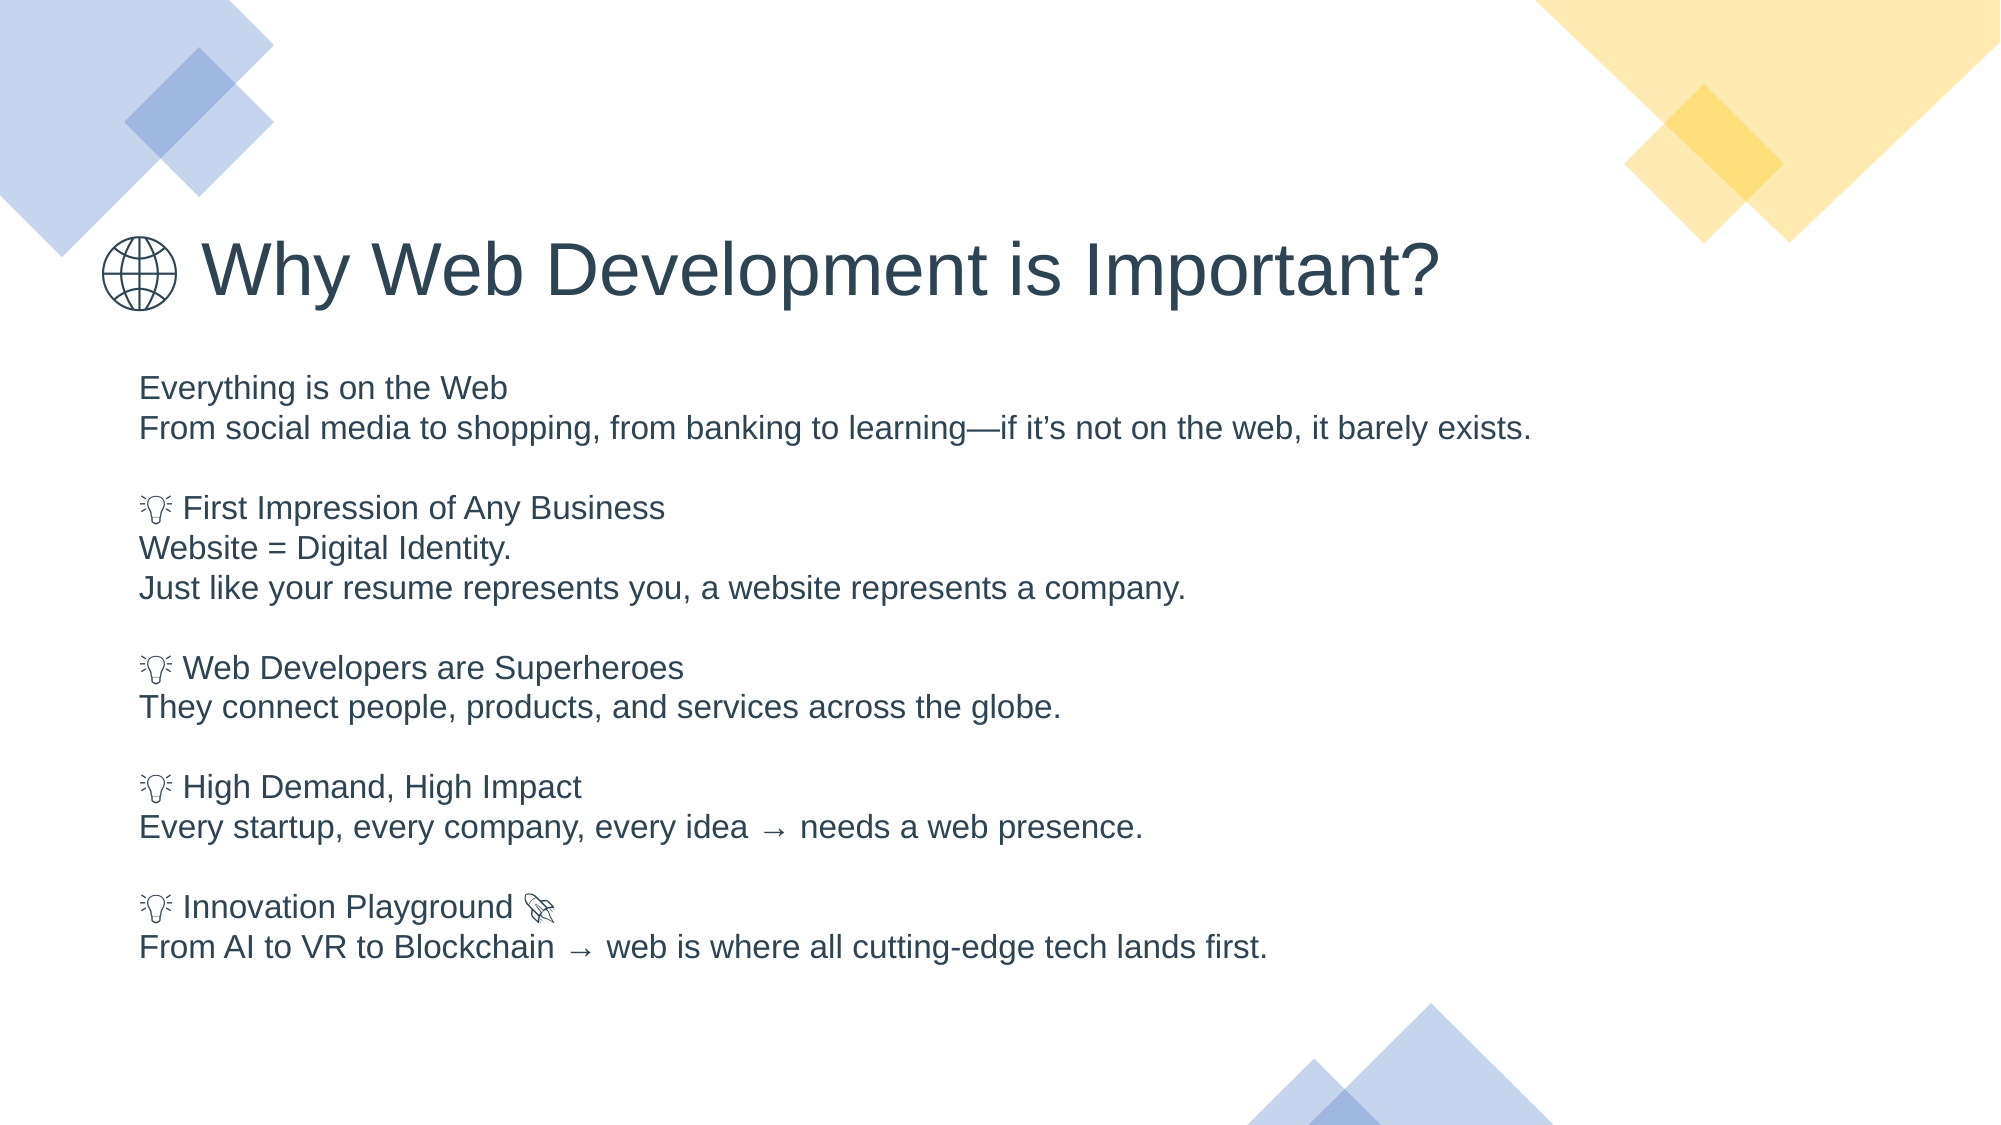

🌐 Why Web Development is Important?
Everything is on the Web
From social media to shopping, from banking to learning—if it’s not on the web, it barely exists.

💡 First Impression of Any Business
Website = Digital Identity.
Just like your resume represents you, a website represents a company.

💡 Web Developers are Superheroes
They connect people, products, and services across the globe.

💡 High Demand, High Impact
Every startup, every company, every idea → needs a web presence.

💡 Innovation Playground 🚀
From AI to VR to Blockchain → web is where all cutting-edge tech lands first.